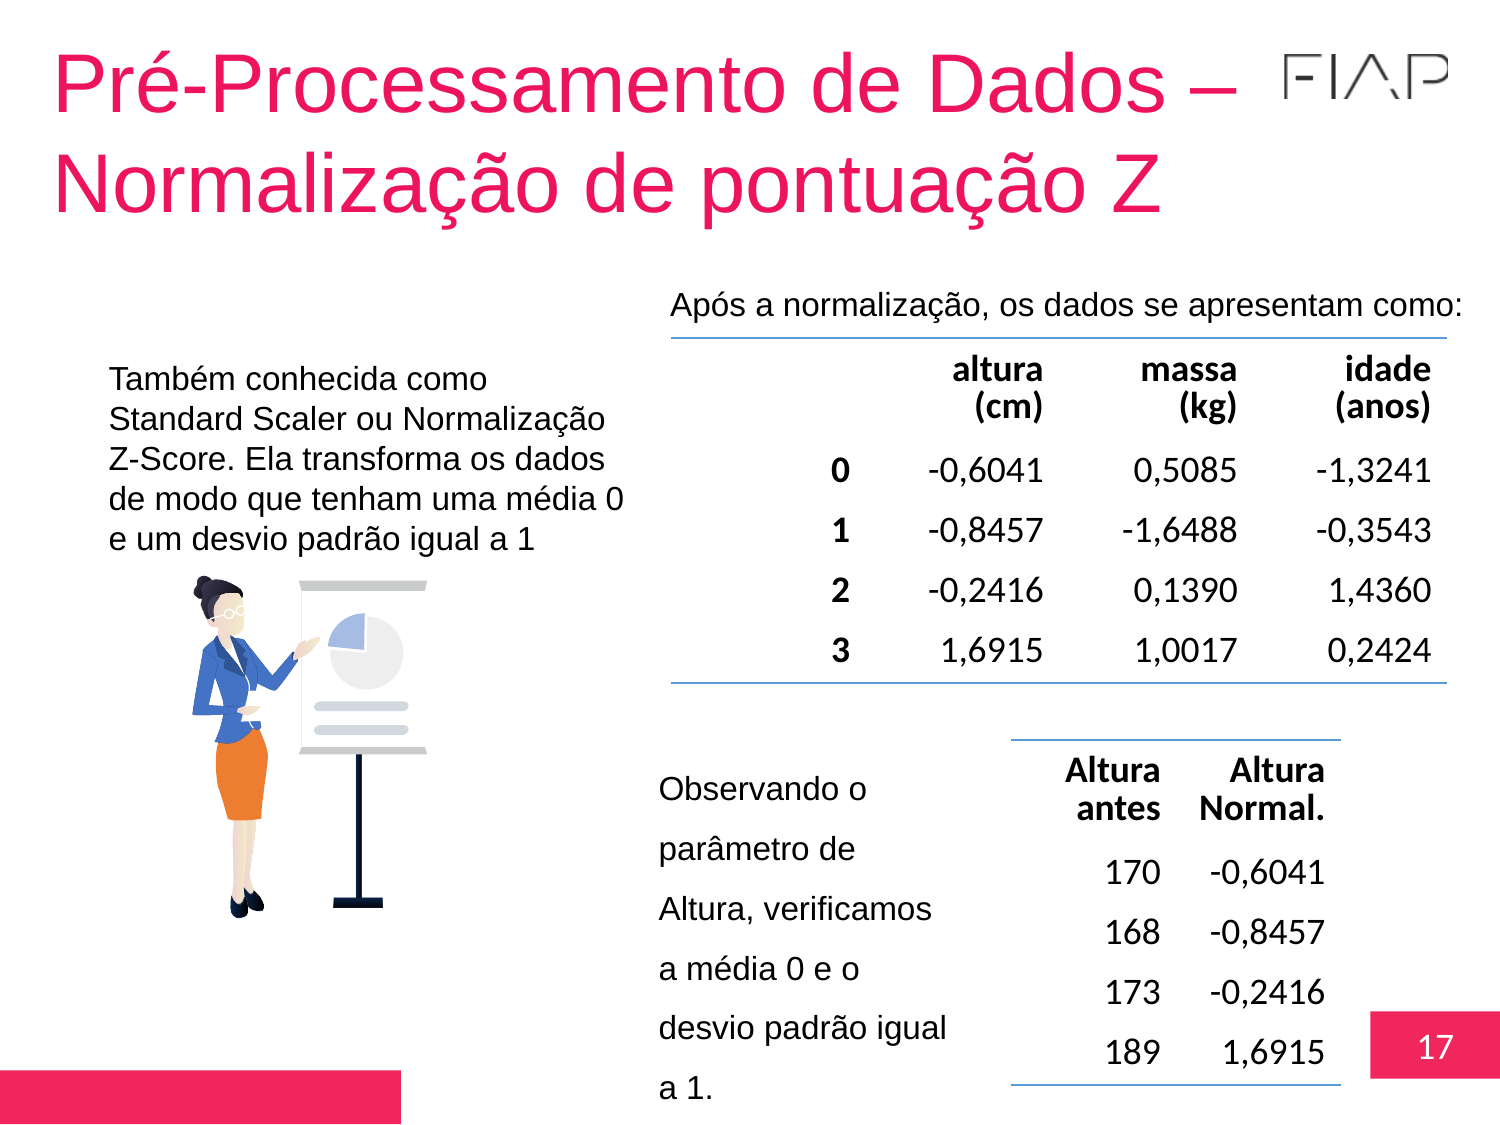

Pré-Processamento de Dados – Normalização de pontuação Z
Após a normalização, os dados se apresentam como:
|  | altura (cm) | massa (kg) | idade (anos) |
| --- | --- | --- | --- |
| 0 | -0,6041 | 0,5085 | -1,3241 |
| 1 | -0,8457 | -1,6488 | -0,3543 |
| 2 | -0,2416 | 0,1390 | 1,4360 |
| 3 | 1,6915 | 1,0017 | 0,2424 |
Também conhecida como Standard Scaler ou Normalização Z-Score. Ela transforma os dados de modo que tenham uma média 0 e um desvio padrão igual a 1

Observando o parâmetro de Altura, verificamos a média 0 e o desvio padrão igual a 1.
| Altura antes | Altura Normal. |
| --- | --- |
| 170 | -0,6041 |
| 168 | -0,8457 |
| 173 | -0,2416 |
| 189 | 1,6915 |